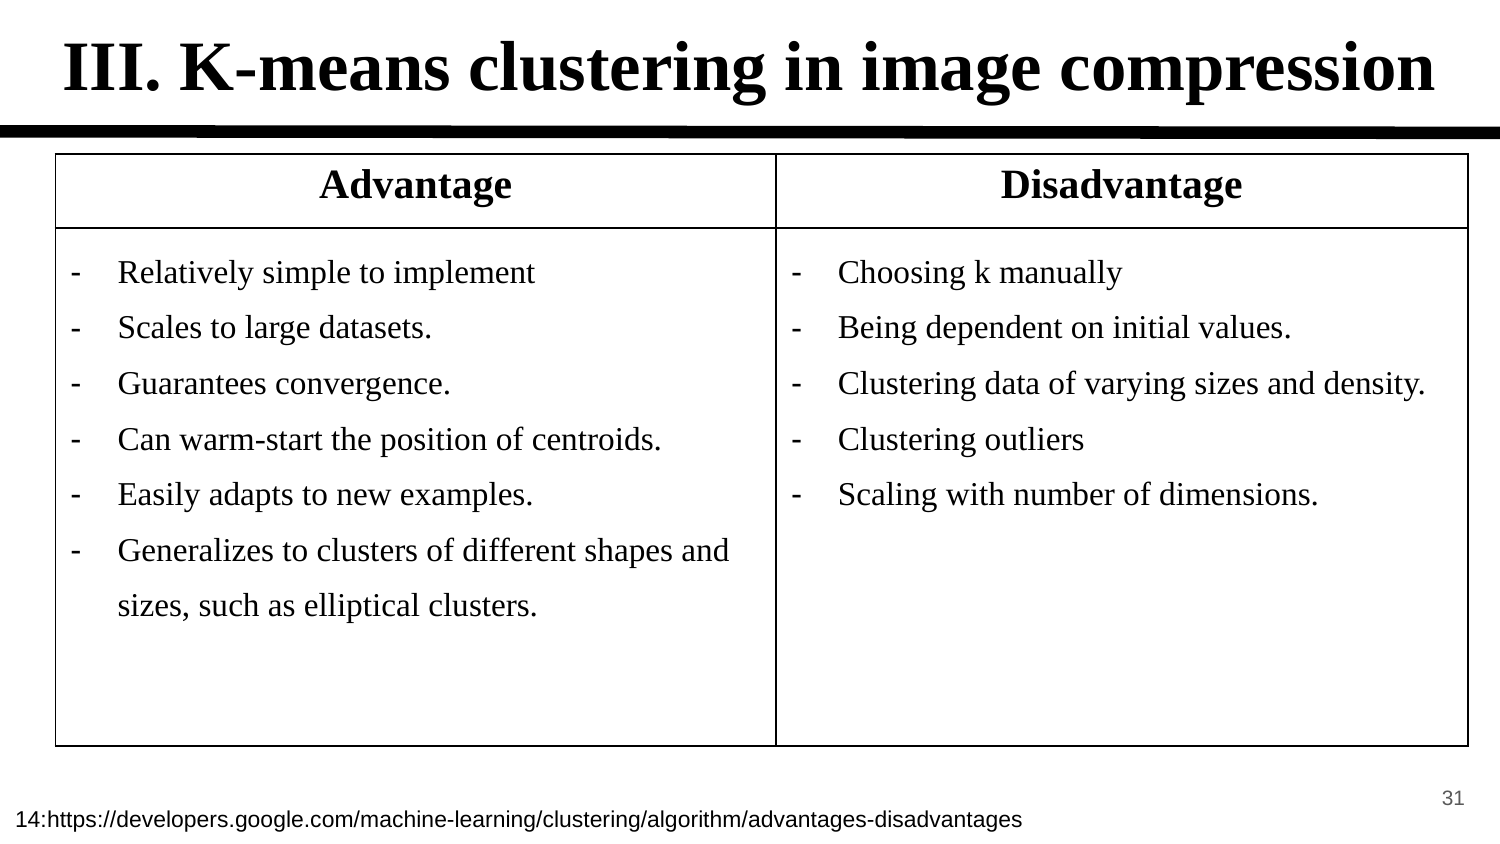

III. K-means clustering in image compression
| Advantage | Disadvantage |
| --- | --- |
| Relatively simple to implement Scales to large datasets. Guarantees convergence. Can warm-start the position of centroids. Easily adapts to new examples. Generalizes to clusters of different shapes and sizes, such as elliptical clusters. | Choosing k manually Being dependent on initial values. Clustering data of varying sizes and density. Clustering outliers Scaling with number of dimensions. |
31
14:https://developers.google.com/machine-learning/clustering/algorithm/advantages-disadvantages